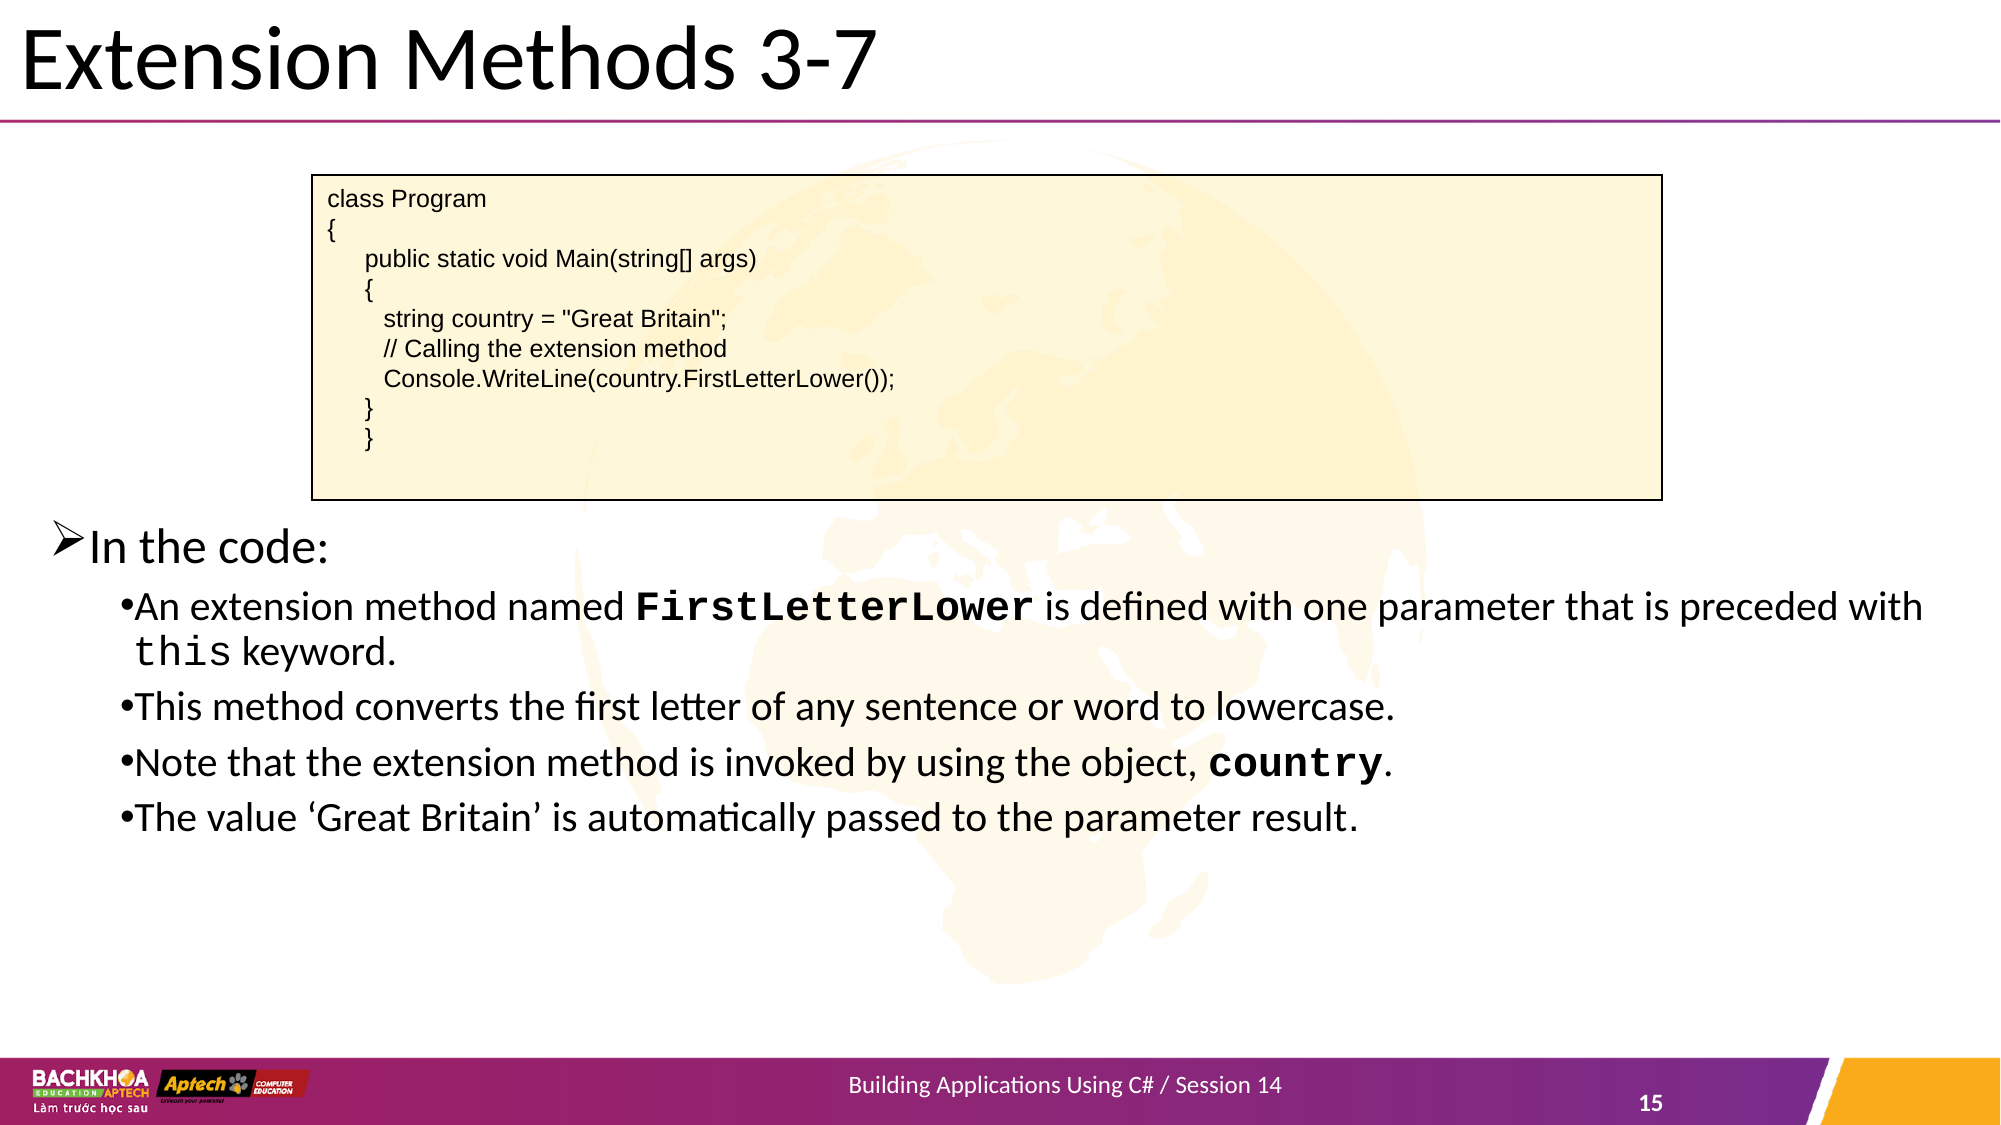

# Extension Methods 3-7

In the code:
An extension method named FirstLetterLower is defined with one parameter that is preceded with this keyword.
This method converts the first letter of any sentence or word to lowercase.
Note that the extension method is invoked by using the object, country.
The value ‘Great Britain’ is automatically passed to the parameter result.
class Program
{
public static void Main(string[] args)
{
string country = "Great Britain";
// Calling the extension method
Console.WriteLine(country.FirstLetterLower());
}
}

Building Applications Using C# / Session 14
15